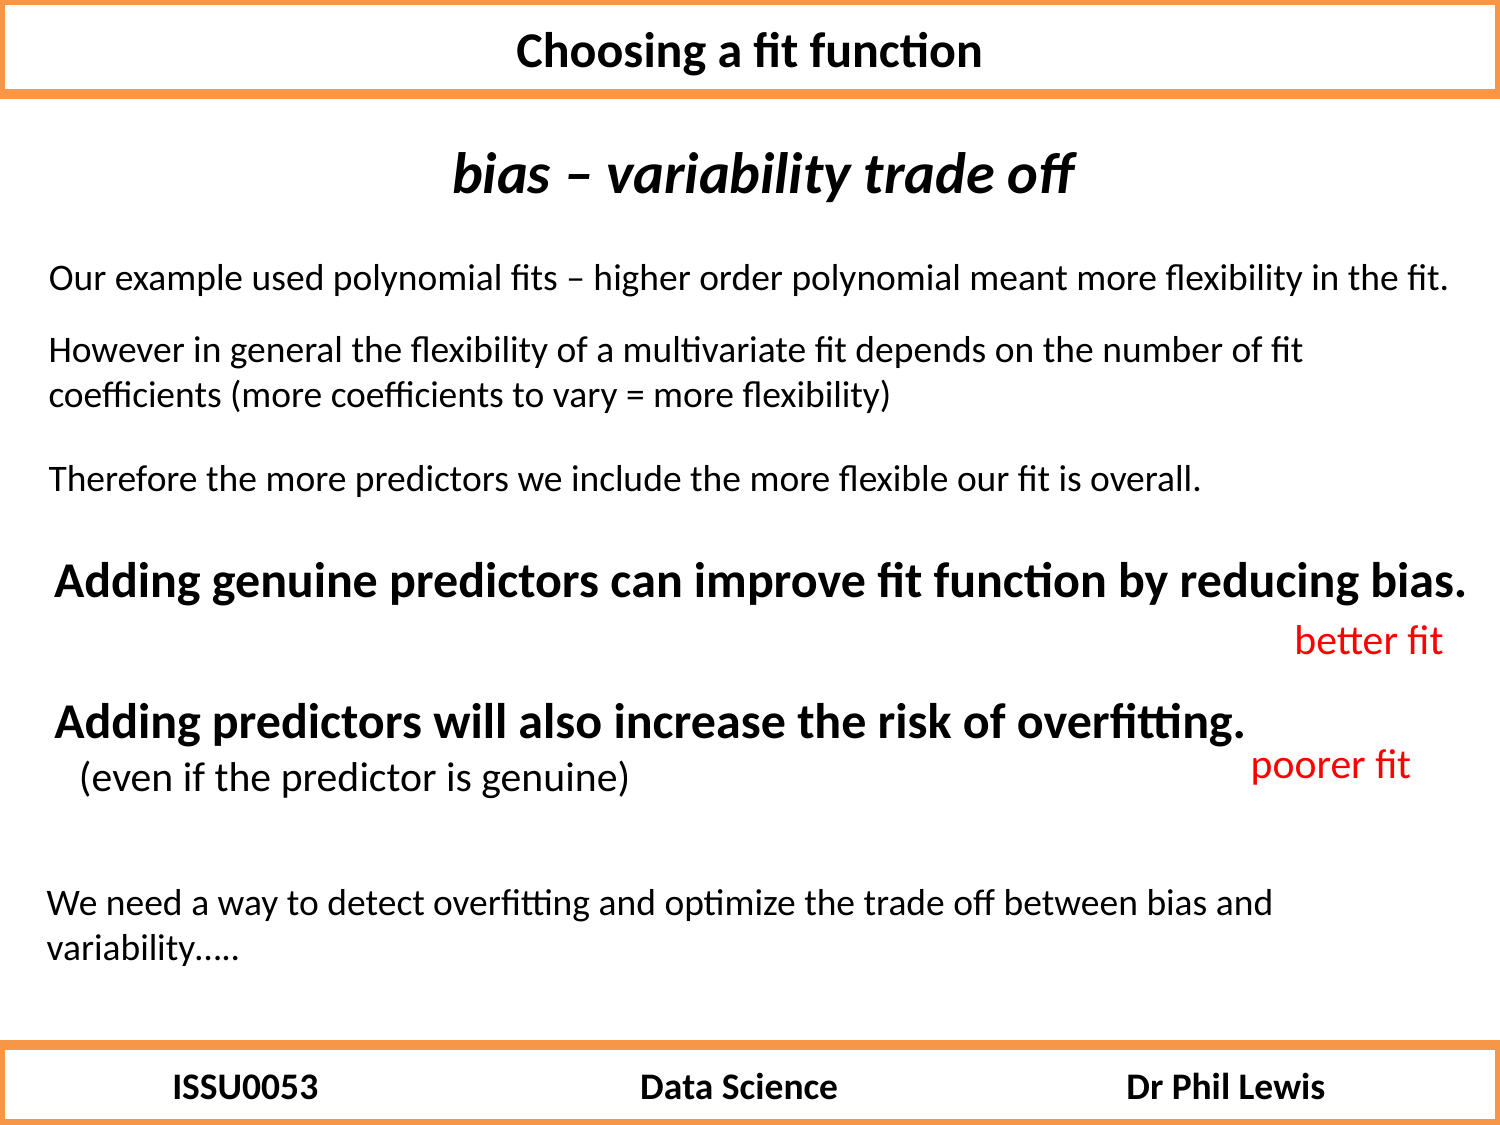

Choosing a fit function
bias – variability trade off
Our example used polynomial fits – higher order polynomial meant more flexibility in the fit.
However in general the flexibility of a multivariate fit depends on the number of fit coefficients (more coefficients to vary = more flexibility)
Therefore the more predictors we include the more flexible our fit is overall.
Adding genuine predictors can improve fit function by reducing bias.
better fit
Adding predictors will also increase the risk of overfitting.
poorer fit
(even if the predictor is genuine)
We need a way to detect overfitting and optimize the trade off between bias and variability…..
ISSU0053                                      Data Science                                  Dr Phil Lewis